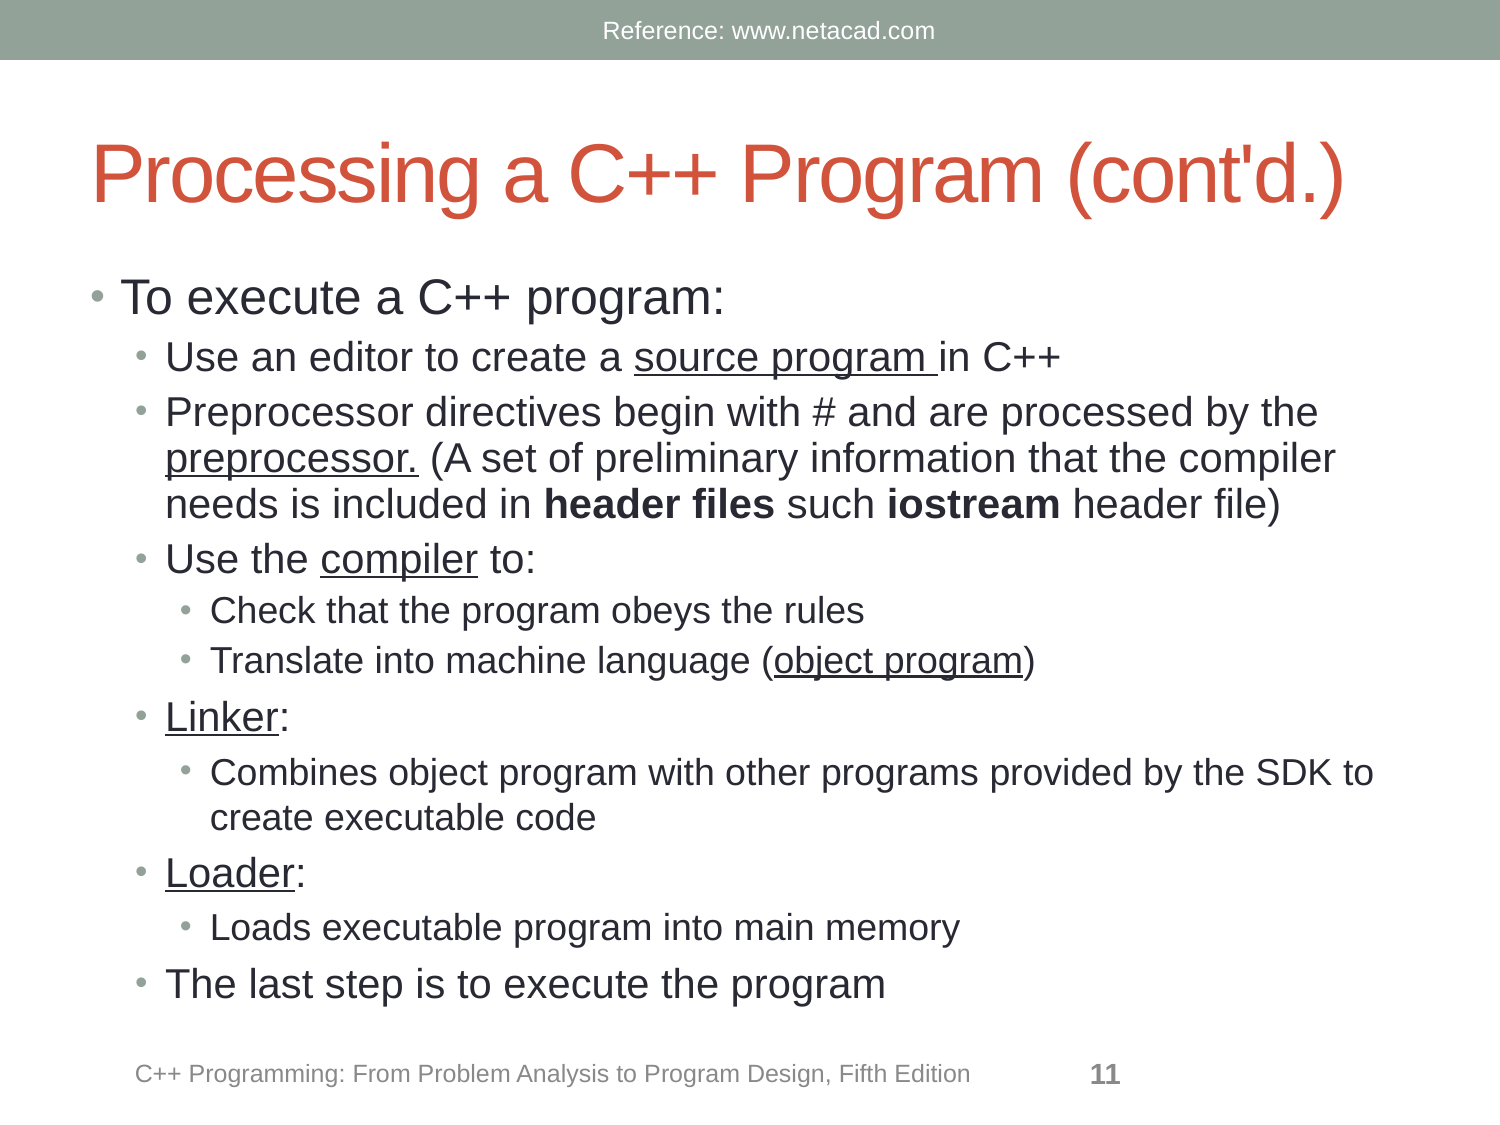

Processing a C++ Program (cont'd.)
To execute a C++ program:
Use an editor to create a source program in C++
Preprocessor directives begin with # and are processed by the preprocessor. (A set of preliminary information that the compiler needs is included in header files such iostream header file)
Use the compiler to:
Check that the program obeys the rules
Translate into machine language (object program)
Linker:
Combines object program with other programs provided by the SDK to create executable code
Loader:
Loads executable program into main memory
The last step is to execute the program
Reference: www.netacad.com
C++ Programming: From Problem Analysis to Program Design, Fifth Edition
11